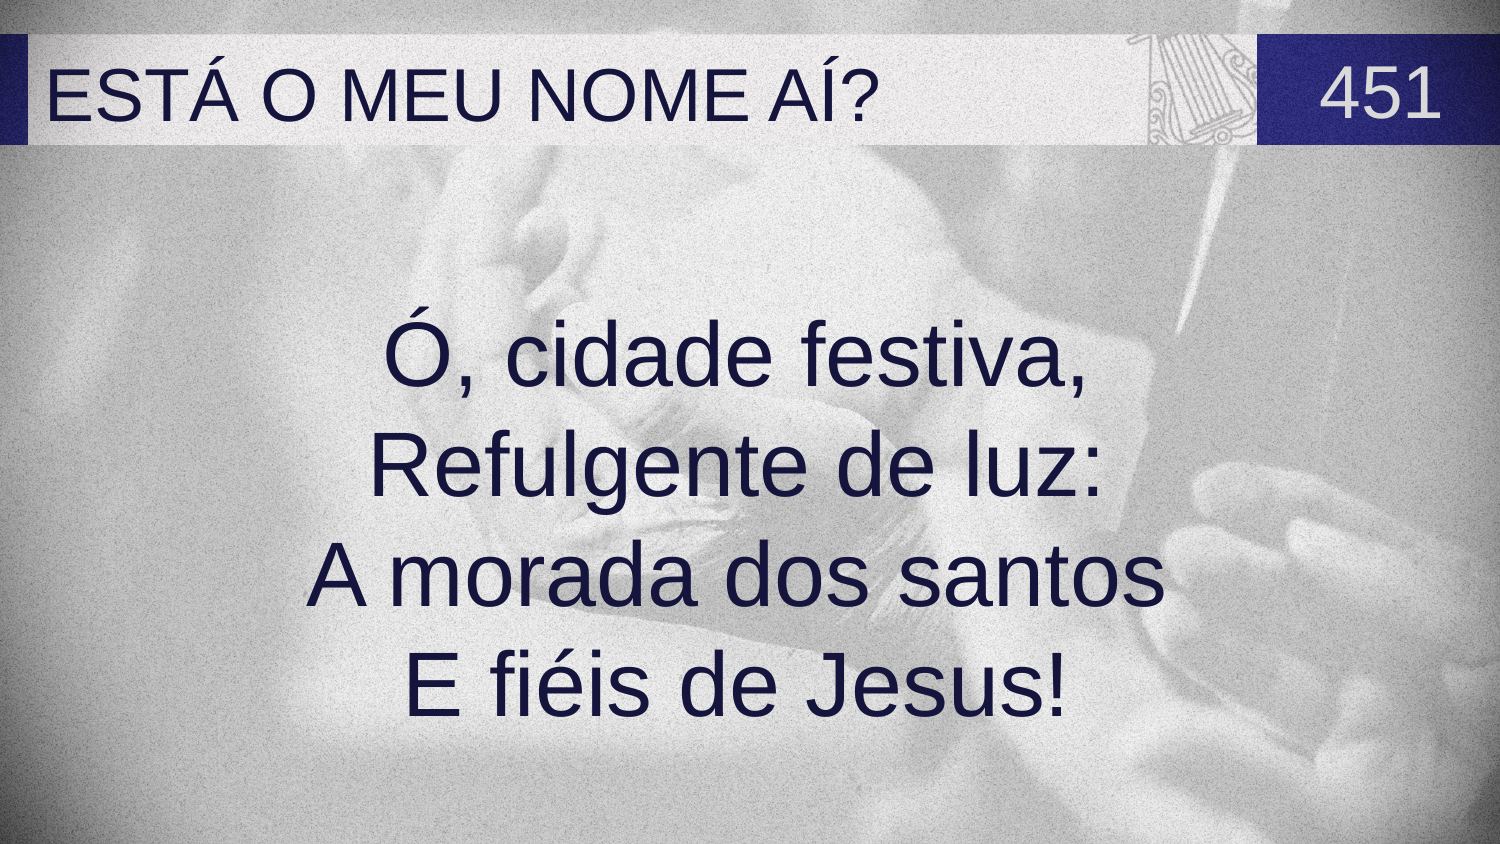

# ESTÁ O MEU NOME AÍ?
451
Ó, cidade festiva,
Refulgente de luz:
A morada dos santos
E fiéis de Jesus!